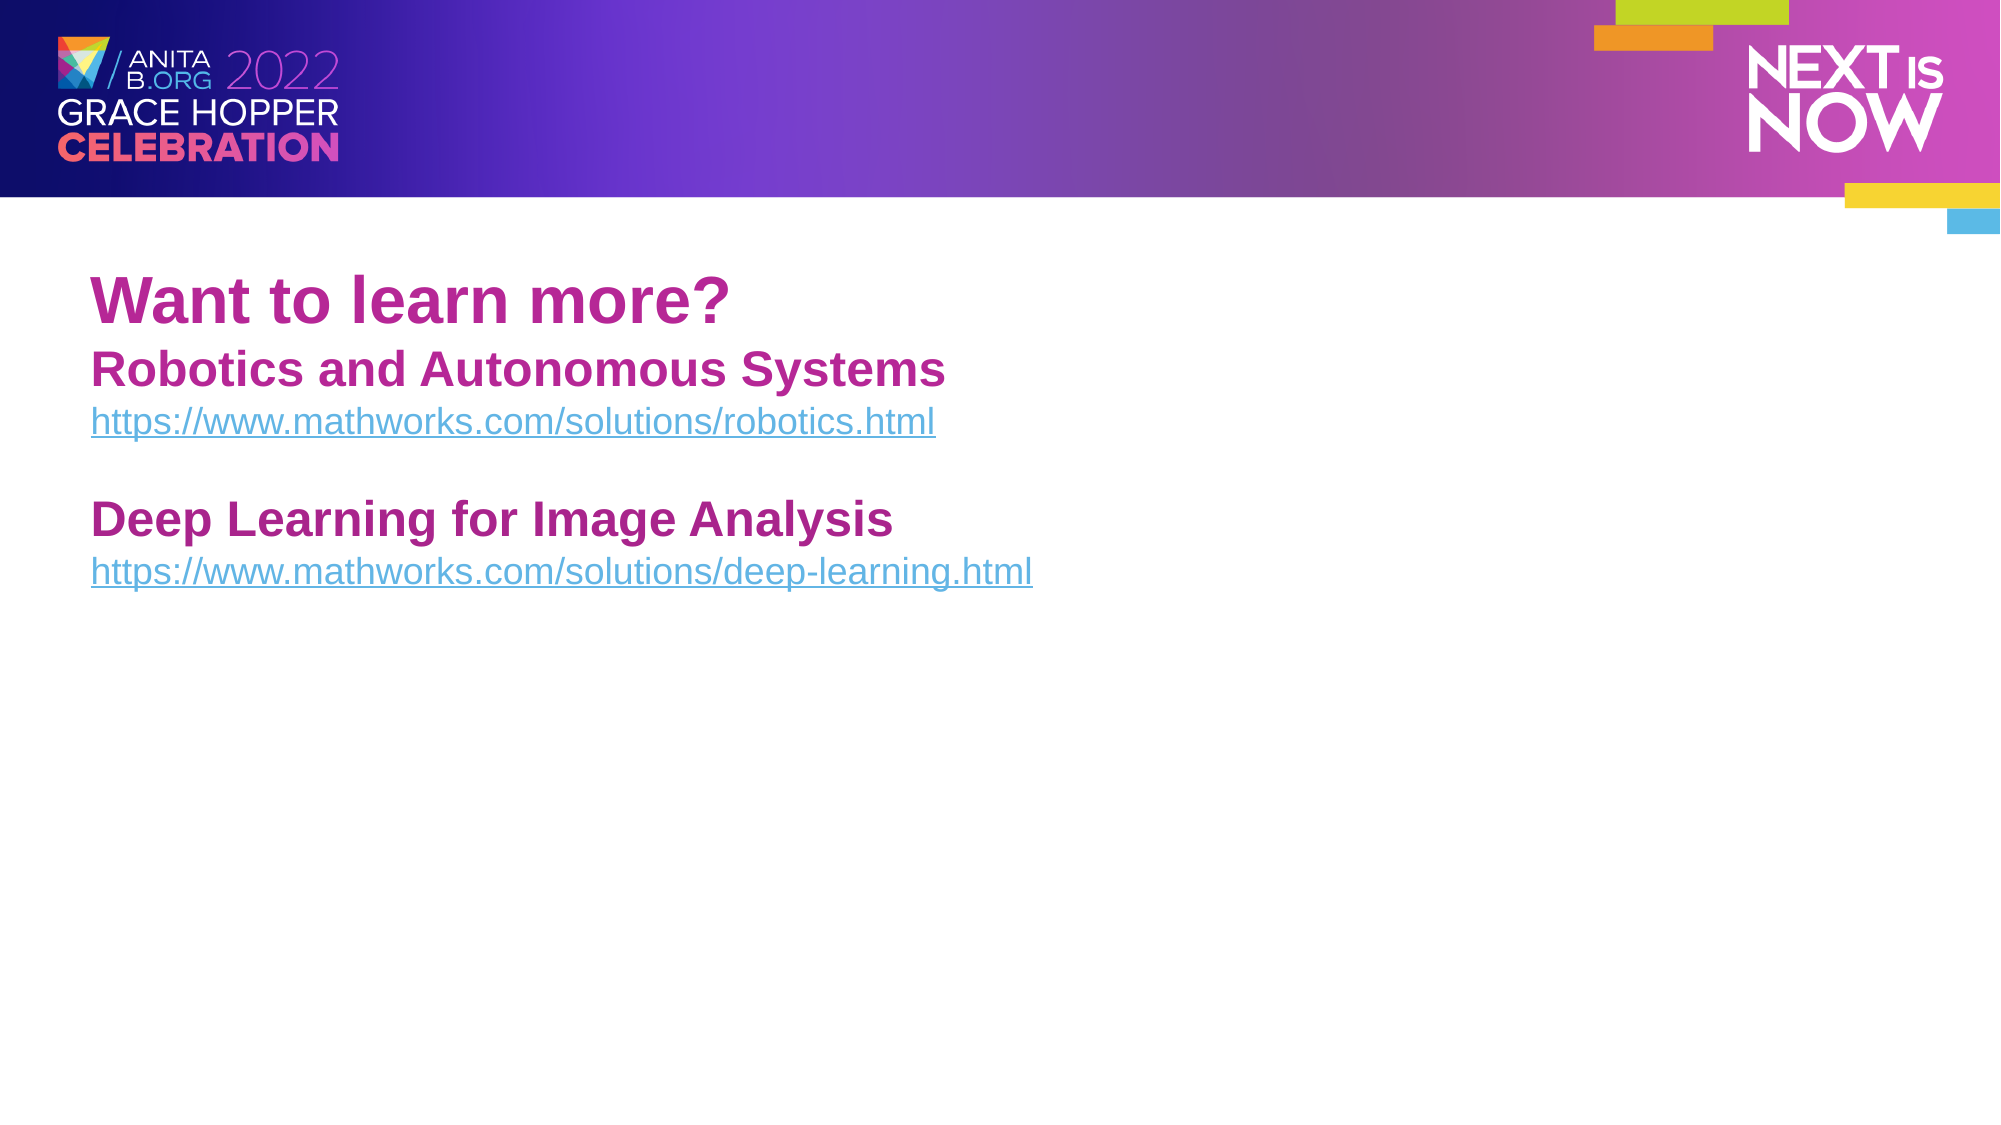

Want to learn more?
Robotics and Autonomous Systems
https://www.mathworks.com/solutions/robotics.html

Deep Learning for Image Analysis
https://www.mathworks.com/solutions/deep-learning.html